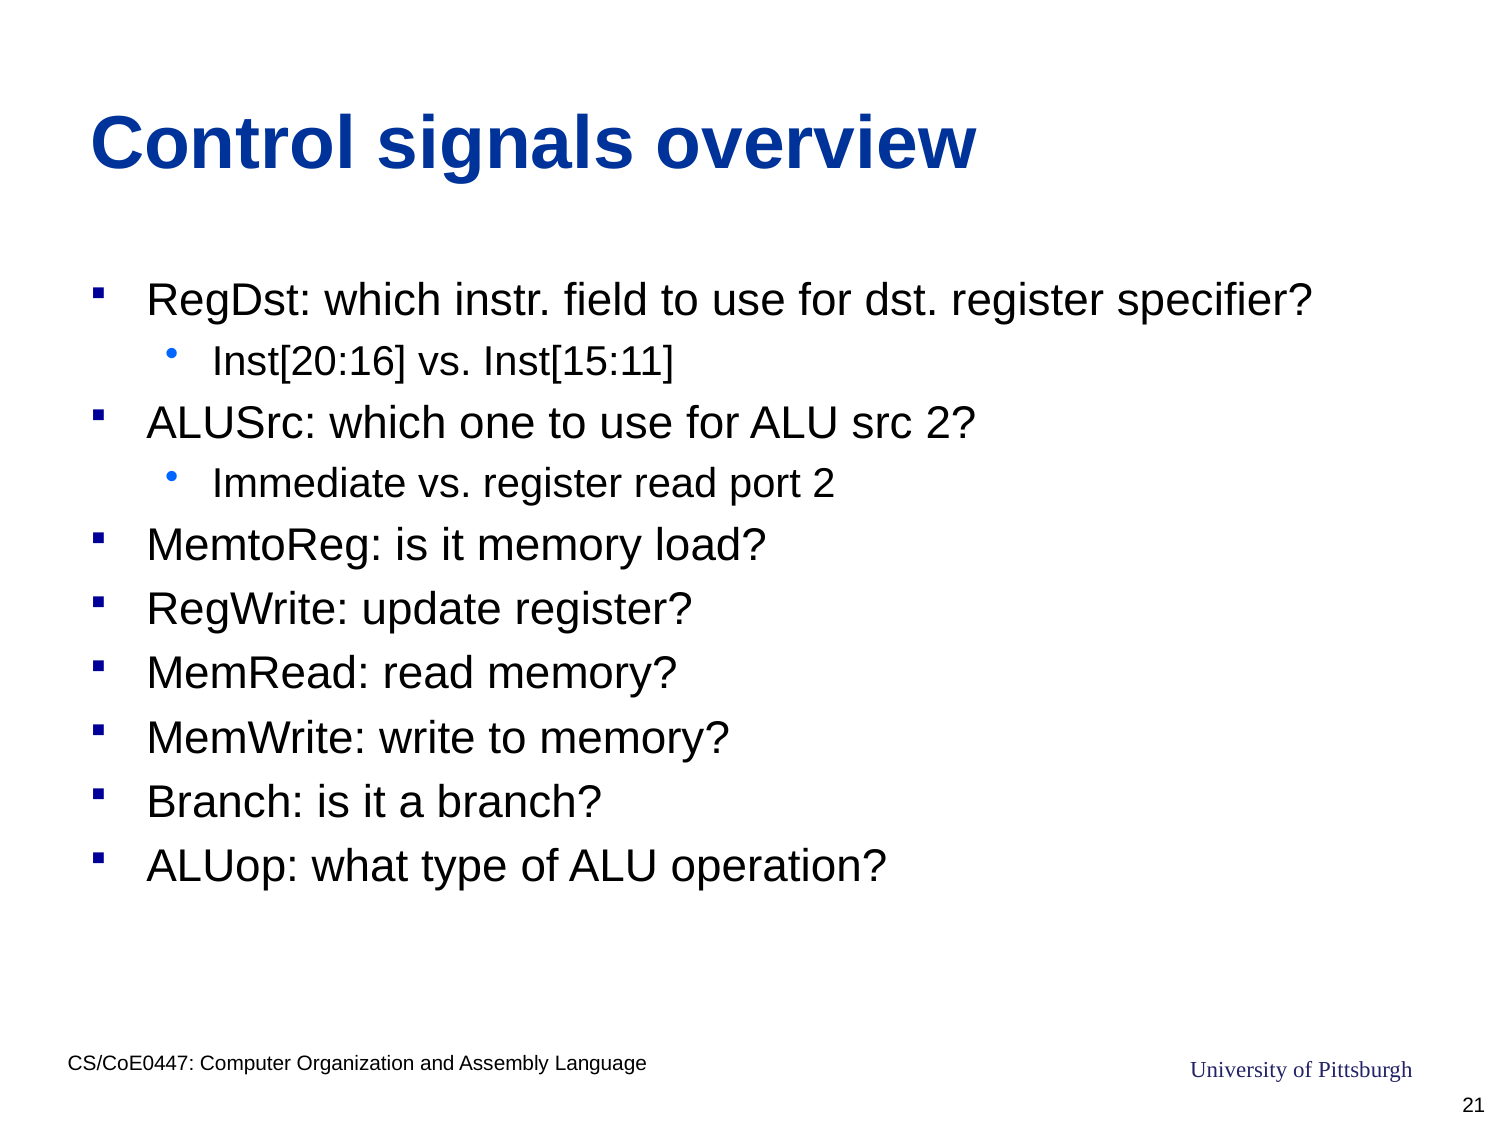

# Control signals overview
RegDst: which instr. field to use for dst. register specifier?
Inst[20:16] vs. Inst[15:11]
ALUSrc: which one to use for ALU src 2?
Immediate vs. register read port 2
MemtoReg: is it memory load?
RegWrite: update register?
MemRead: read memory?
MemWrite: write to memory?
Branch: is it a branch?
ALUop: what type of ALU operation?